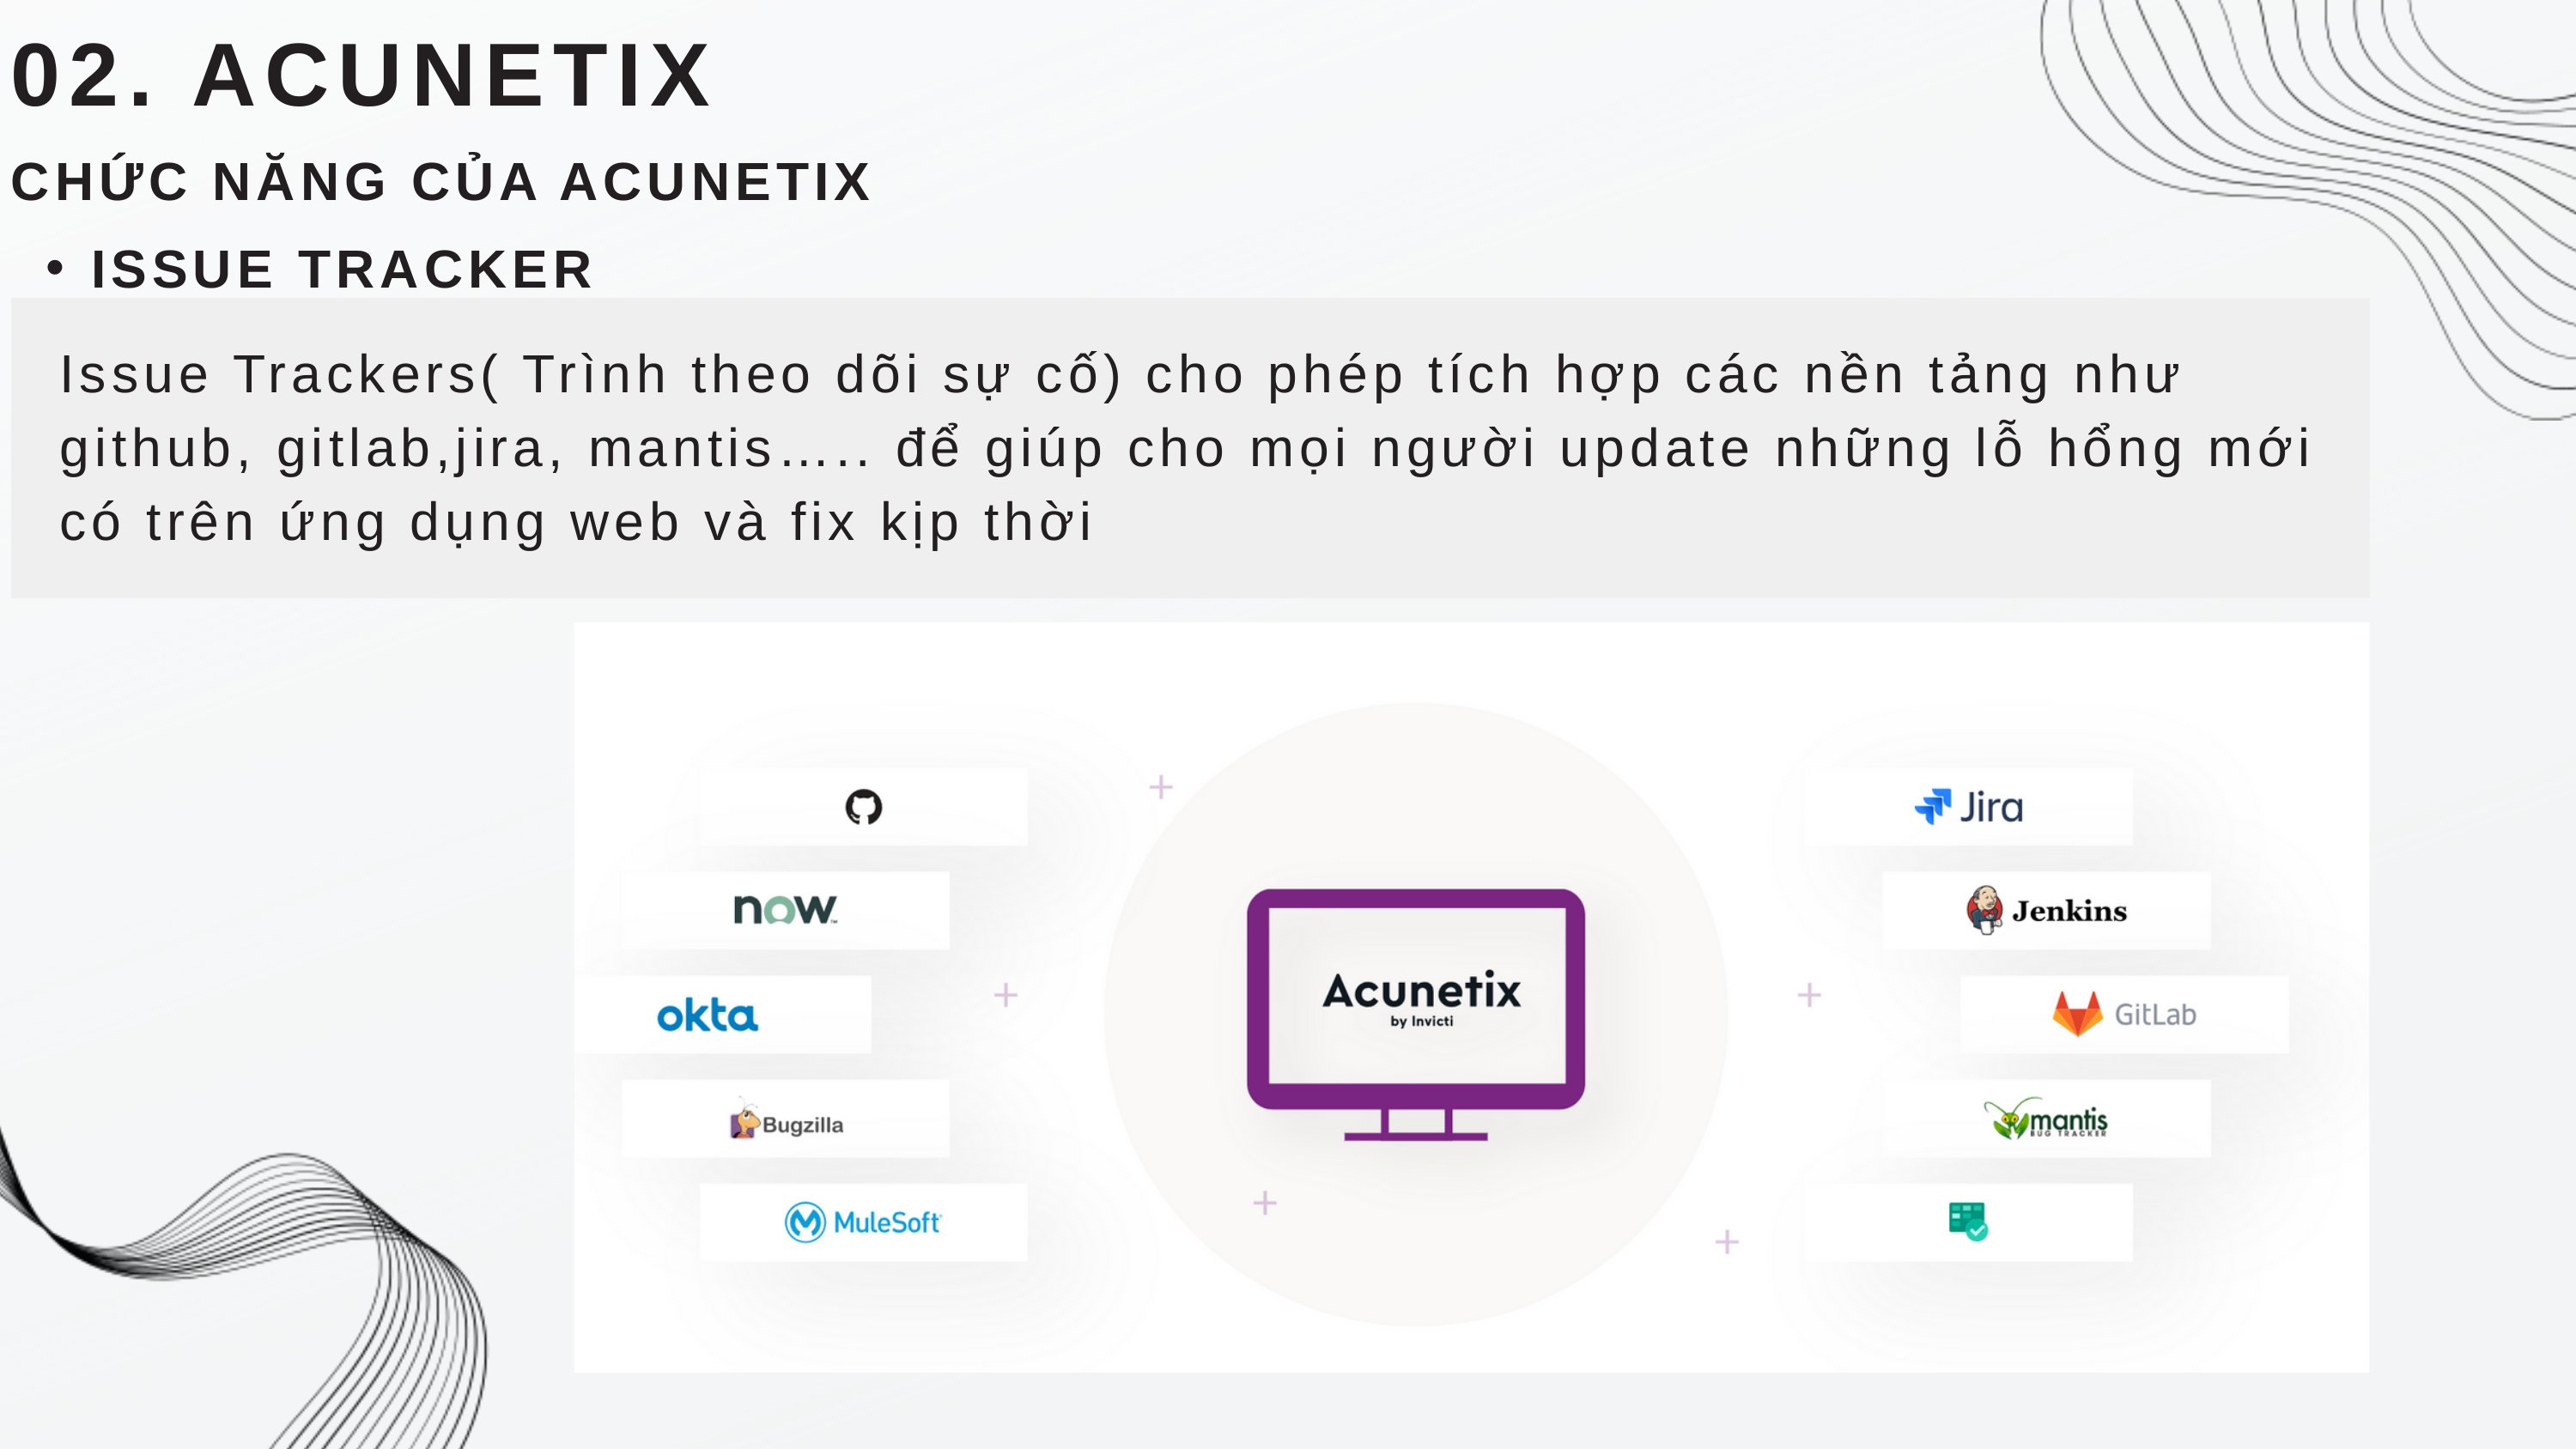

02. ACUNETIX
CHỨC NĂNG CỦA ACUNETIX
ISSUE TRACKER

Issue Trackers( Trình theo dõi sự cố) cho phép tích hợp các nền tảng như github, gitlab,jira, mantis….. để giúp cho mọi người update những lỗ hổng mới có trên ứng dụng web và fix kịp thời